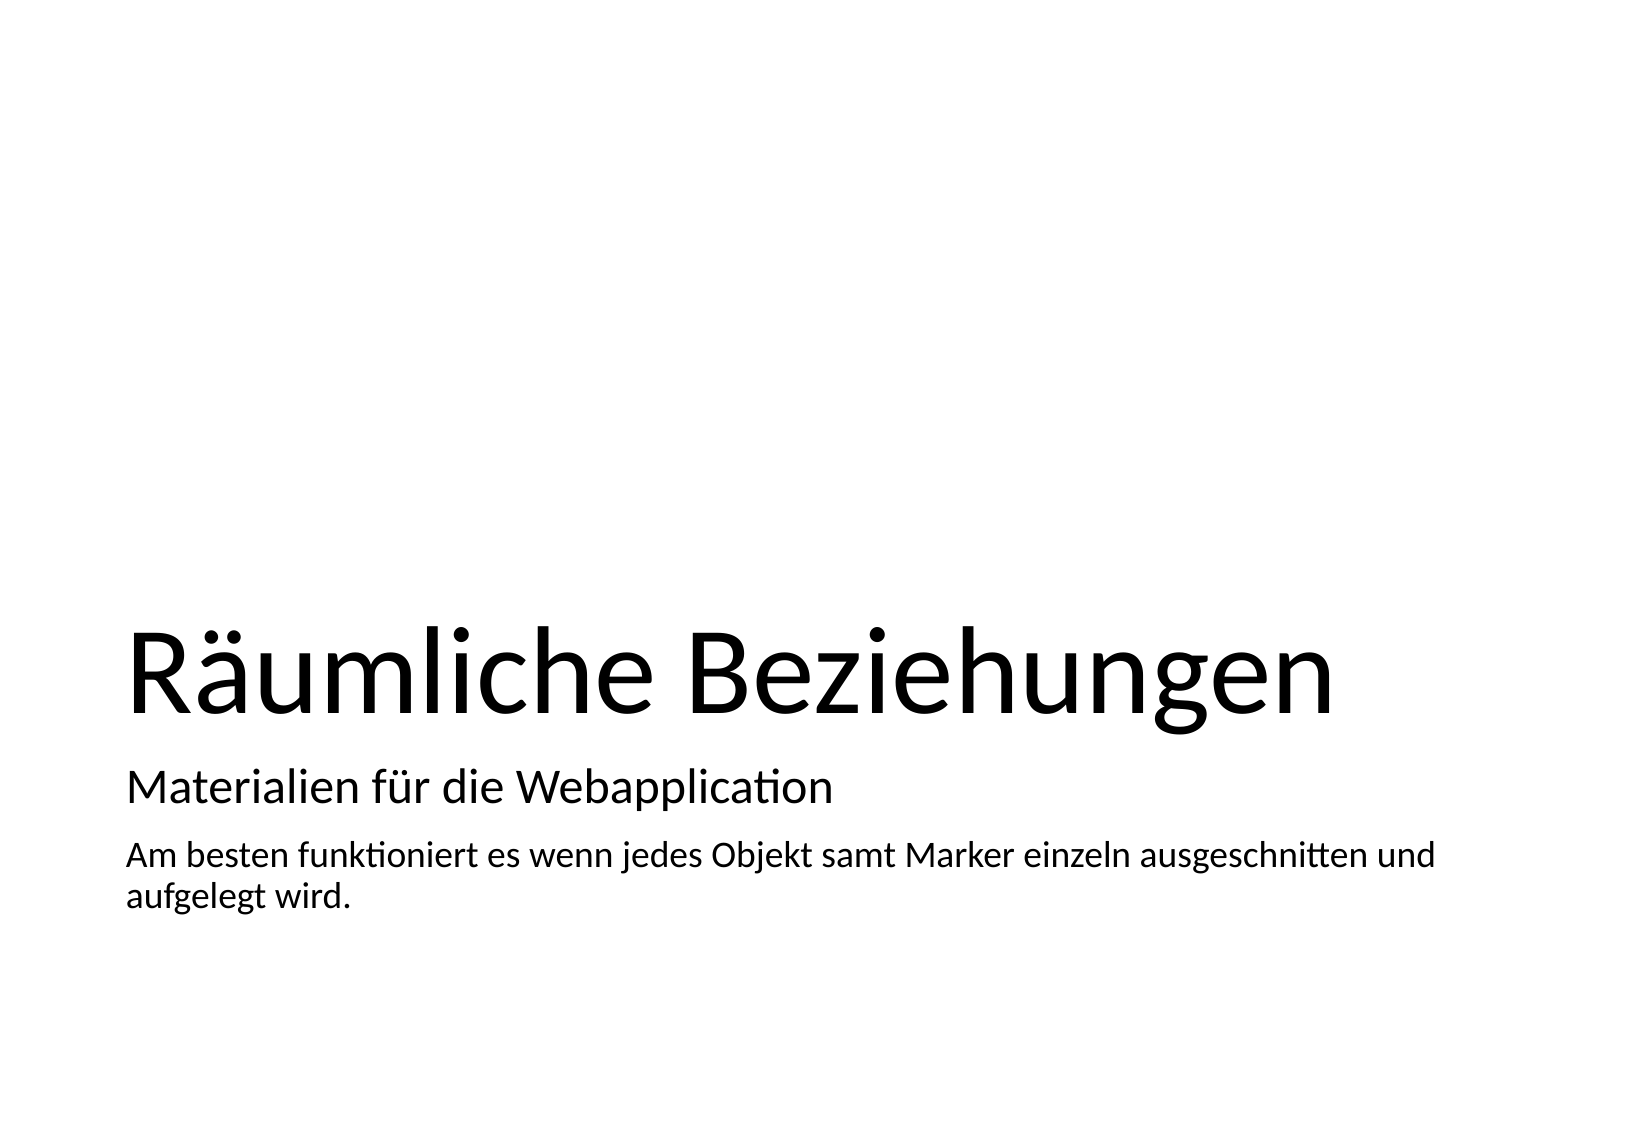

# Räumliche Beziehungen
Materialien für die Webapplication
Am besten funktioniert es wenn jedes Objekt samt Marker einzeln ausgeschnitten und aufgelegt wird.